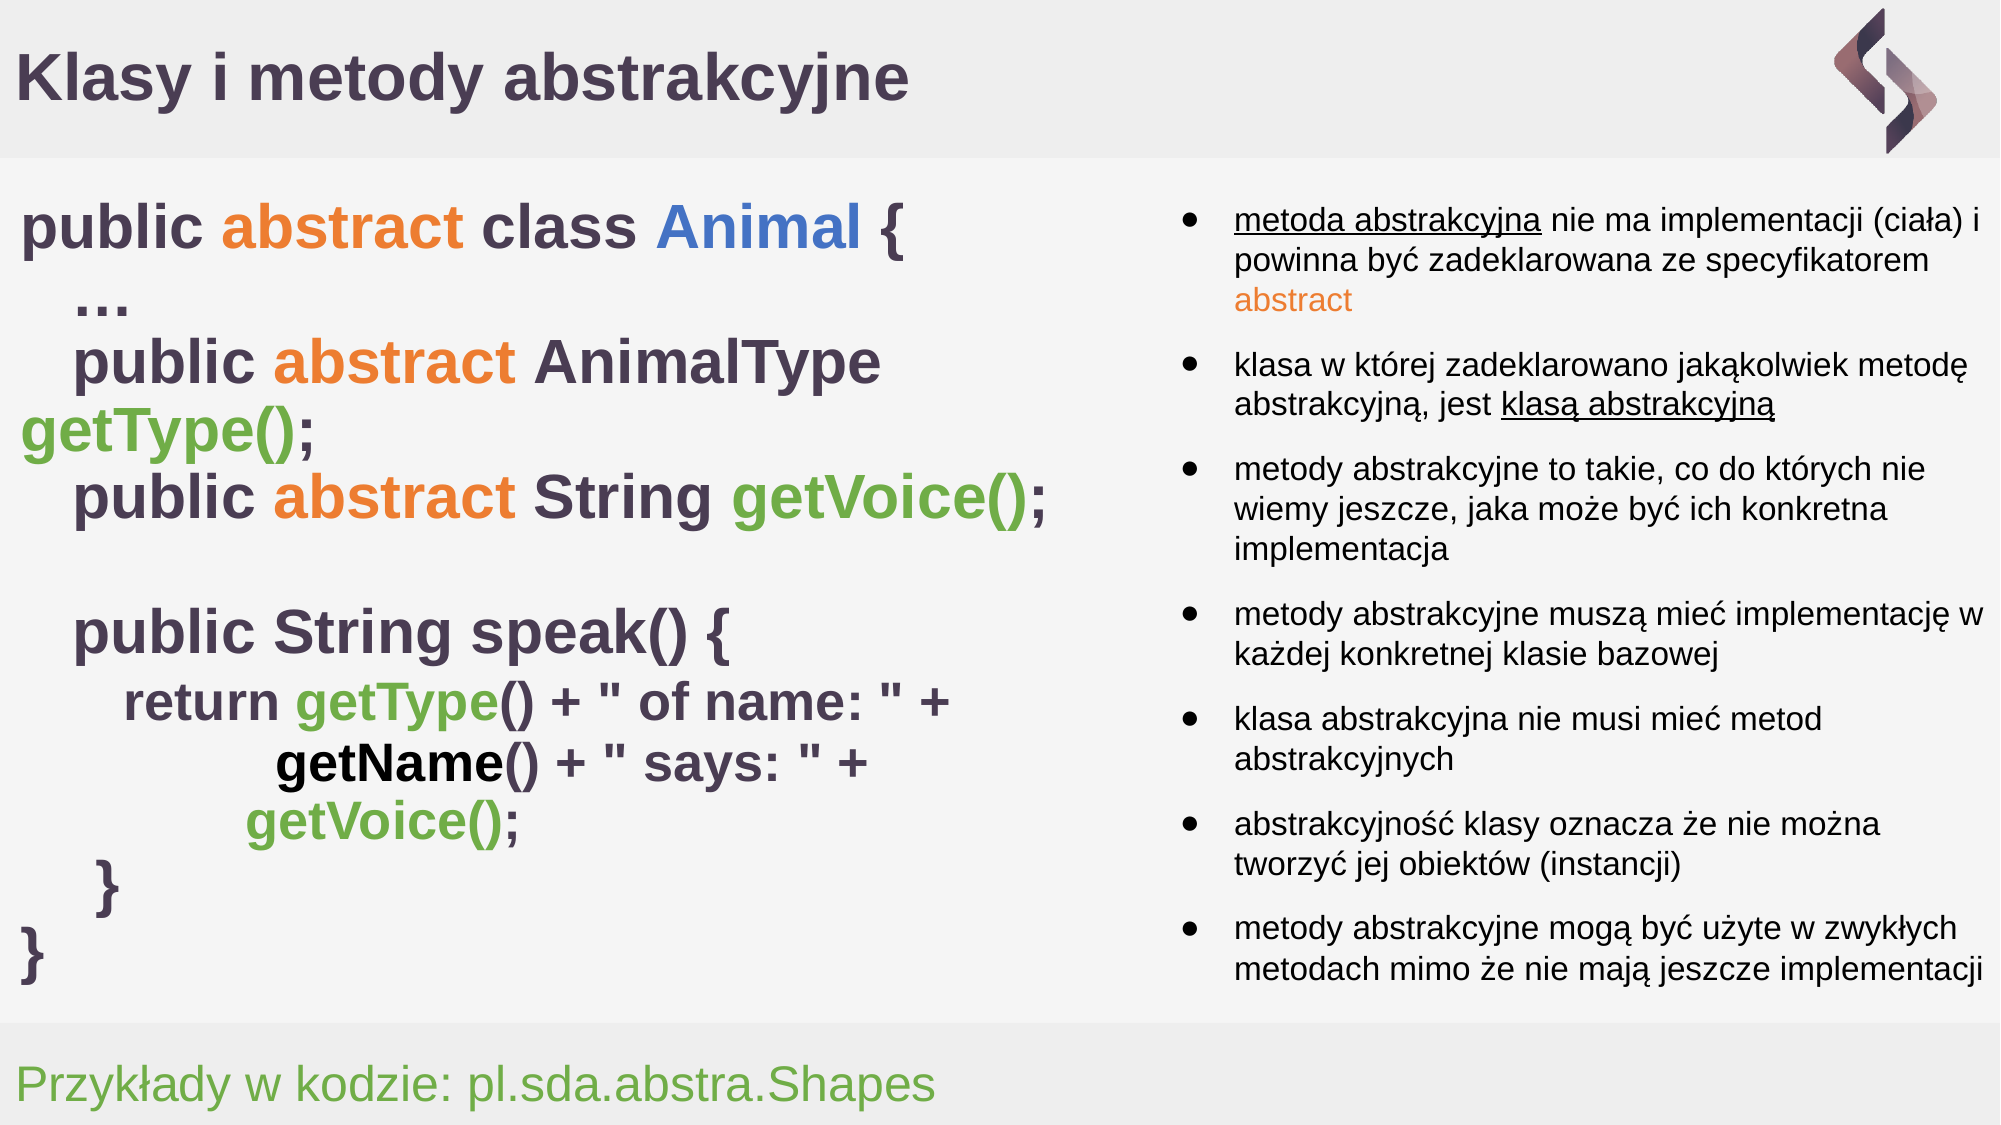

# Klasy i metody abstrakcyjne
public abstract class Animal {
   …
   public abstract AnimalType getType();
   public abstract String getVoice();

   public String speak() {
      return getType() + " of name: " +
  getName() + " says: " + getVoice();
}
}
metoda abstrakcyjna nie ma implementacji (ciała) i powinna być zadeklarowana ze specyfikatorem abstract

klasa w której zadeklarowano jakąkolwiek metodę abstrakcyjną, jest klasą abstrakcyjną

metody abstrakcyjne to takie, co do których nie wiemy jeszcze, jaka może być ich konkretna implementacja

metody abstrakcyjne muszą mieć implementację w każdej konkretnej klasie bazowej

klasa abstrakcyjna nie musi mieć metod abstrakcyjnych

abstrakcyjność klasy oznacza że nie można tworzyć jej obiektów (instancji)

metody abstrakcyjne mogą być użyte w zwykłych metodach mimo że nie mają jeszcze implementacji
Przykłady w kodzie: pl.sda.abstra.Shapes